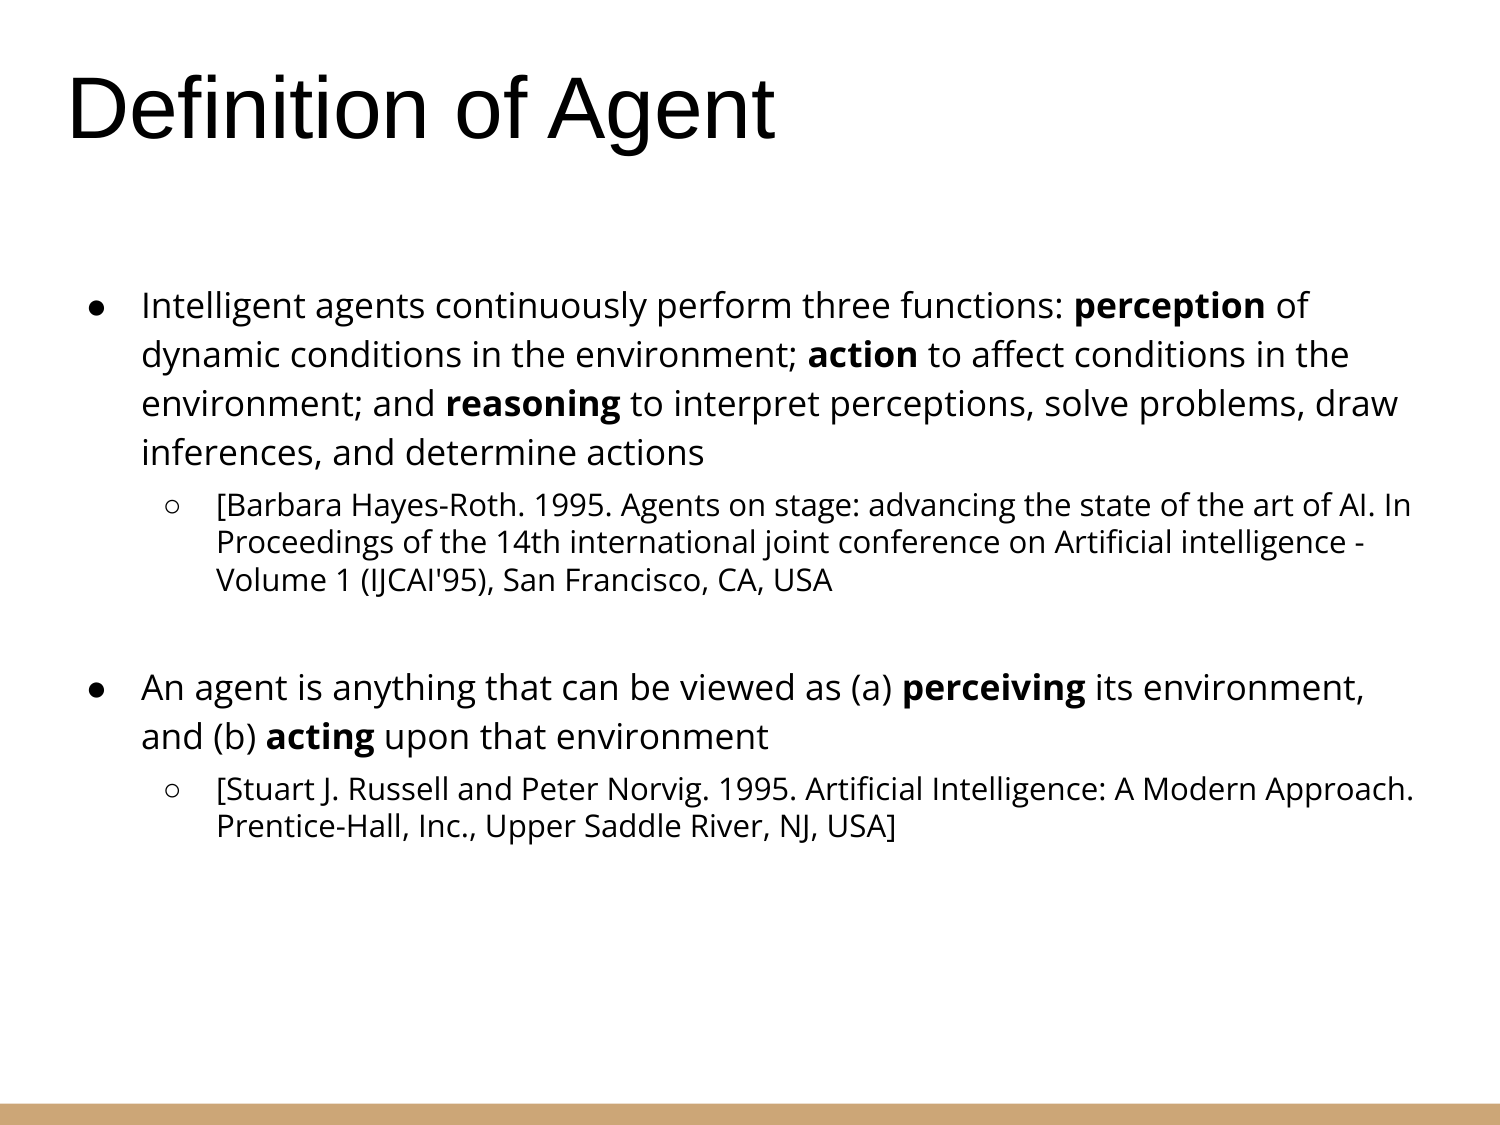

Definition of Agent
Intelligent agents continuously perform three functions: perception of dynamic conditions in the environment; action to affect conditions in the environment; and reasoning to interpret perceptions, solve problems, draw inferences, and determine actions
[Barbara Hayes-Roth. 1995. Agents on stage: advancing the state of the art of AI. In Proceedings of the 14th international joint conference on Artificial intelligence - Volume 1 (IJCAI'95), San Francisco, CA, USA

An agent is anything that can be viewed as (a) perceiving its environment, and (b) acting upon that environment
[Stuart J. Russell and Peter Norvig. 1995. Artificial Intelligence: A Modern Approach. Prentice-Hall, Inc., Upper Saddle River, NJ, USA]